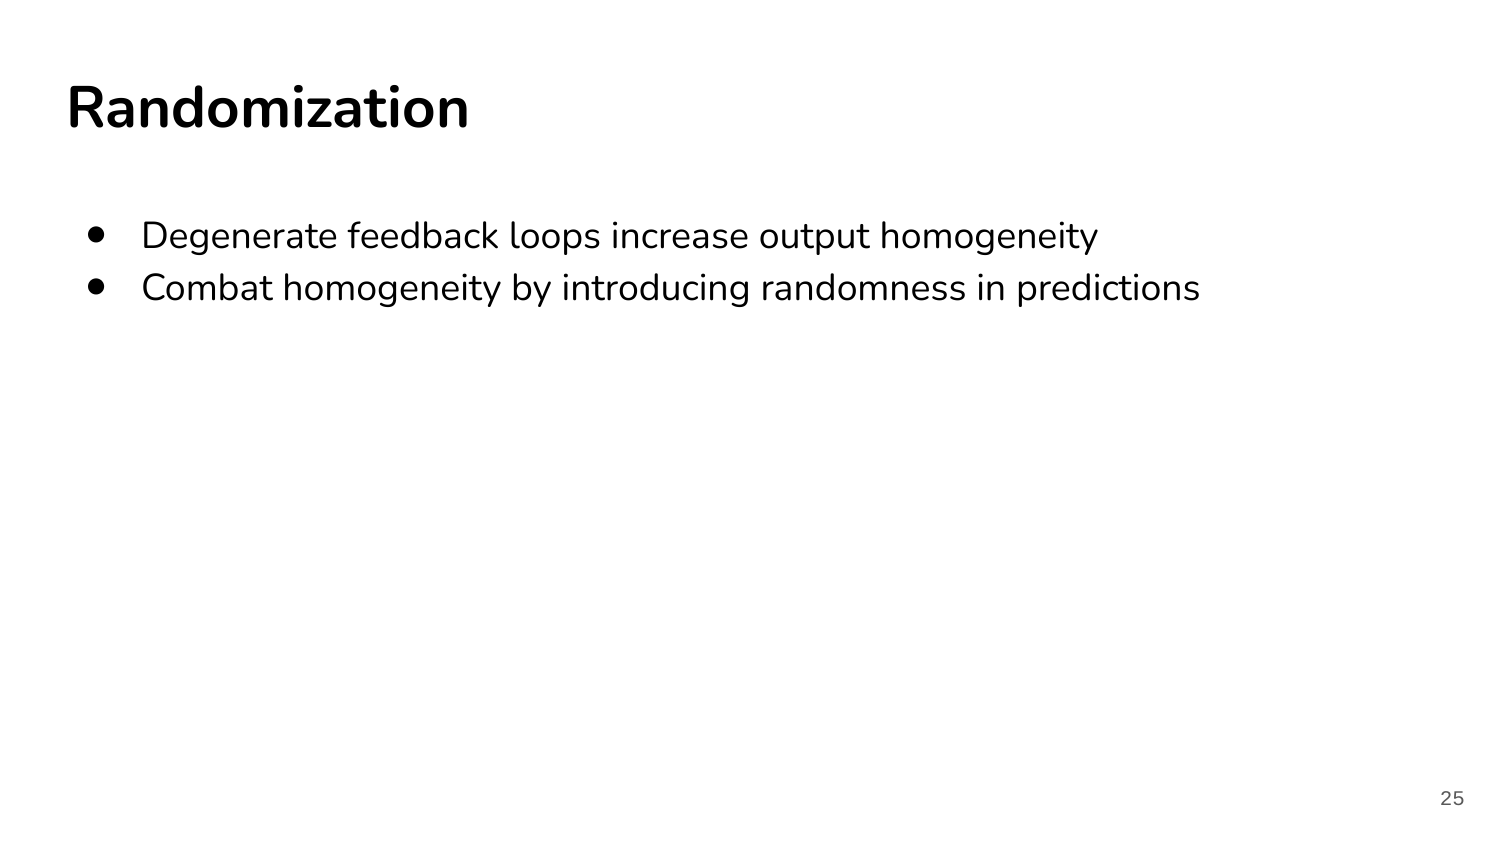

# Randomization
Degenerate feedback loops increase output homogeneity
Combat homogeneity by introducing randomness in predictions
25